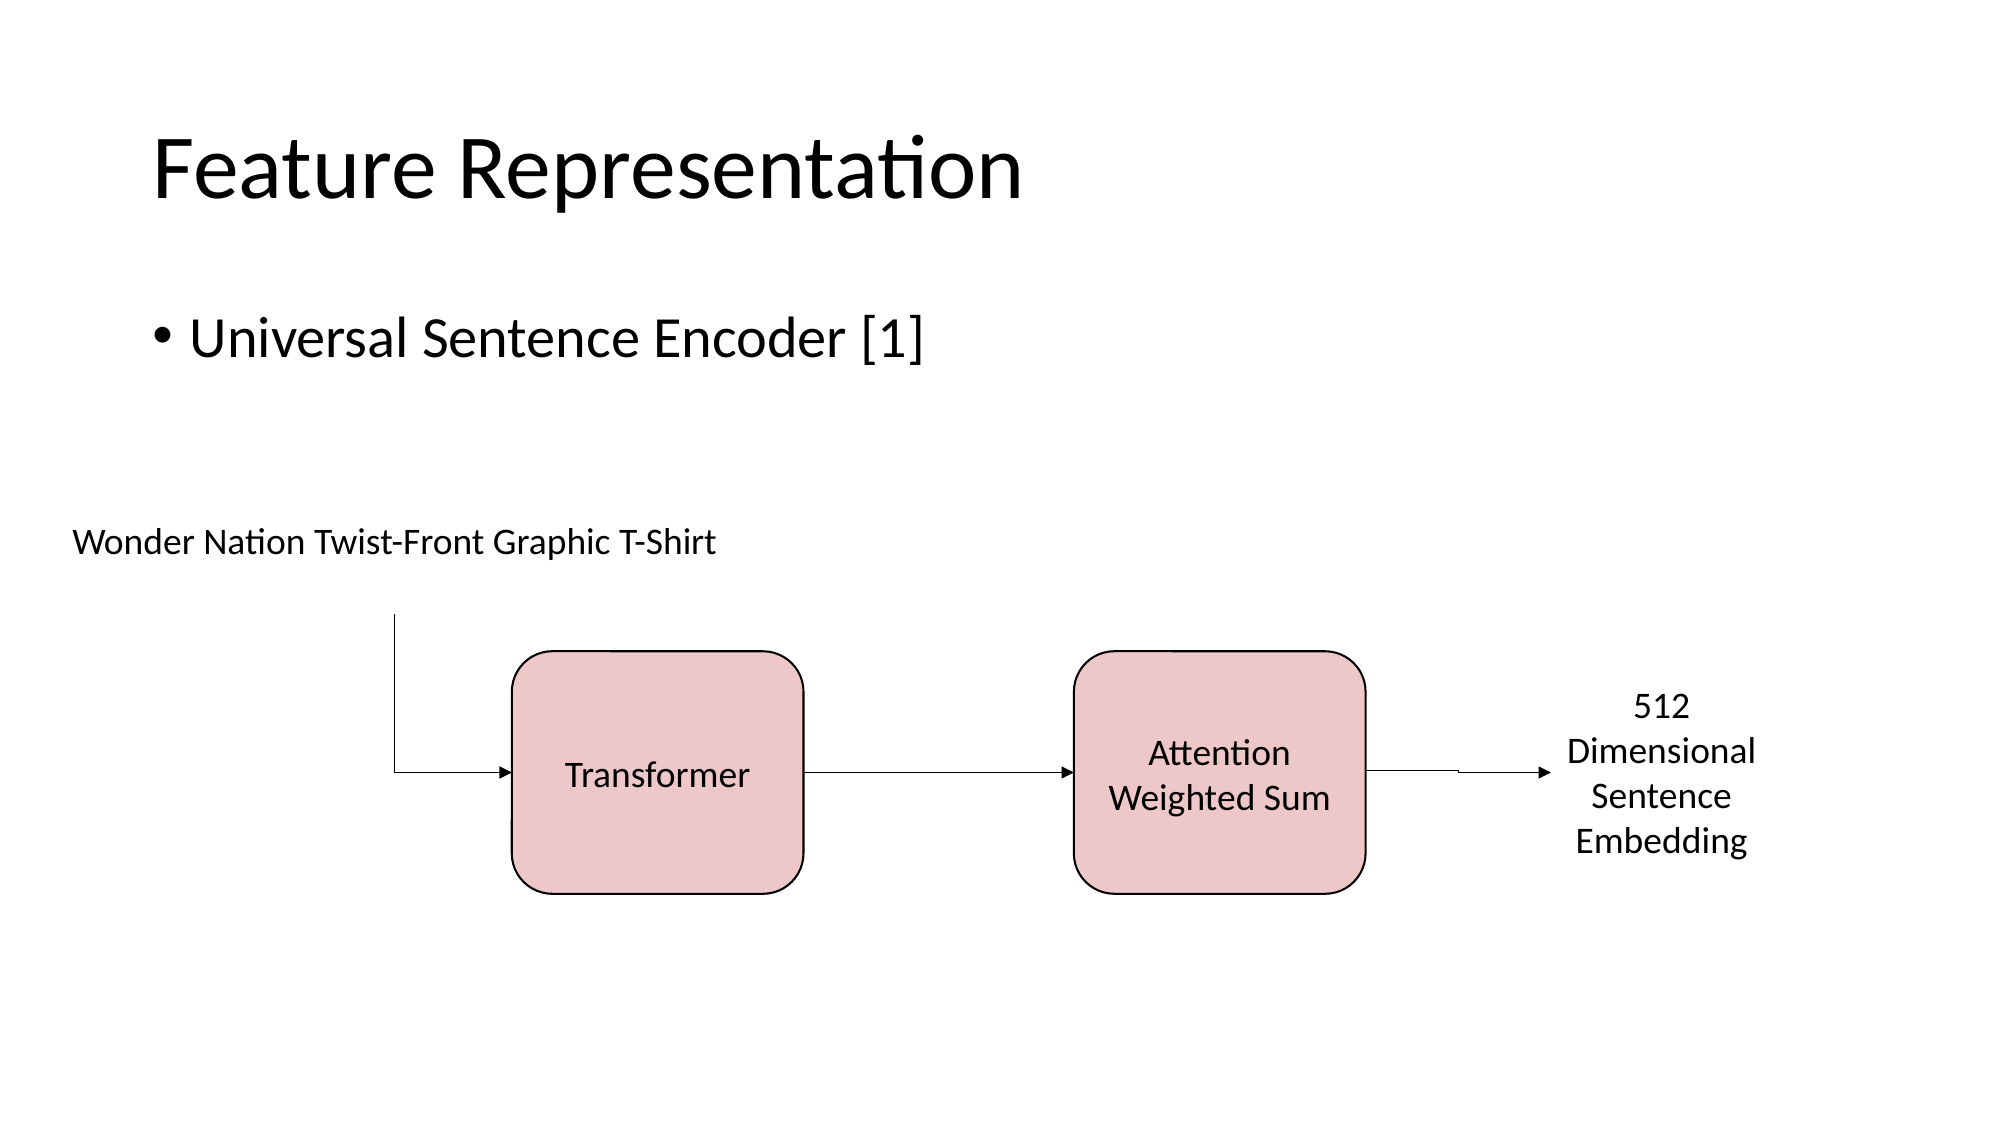

# Feature Representation
Universal Sentence Encoder [1]

Wonder Nation Twist-Front Graphic T-Shirt

512 Dimensional Sentence Embedding

Transformer
Attention Weighted Sum